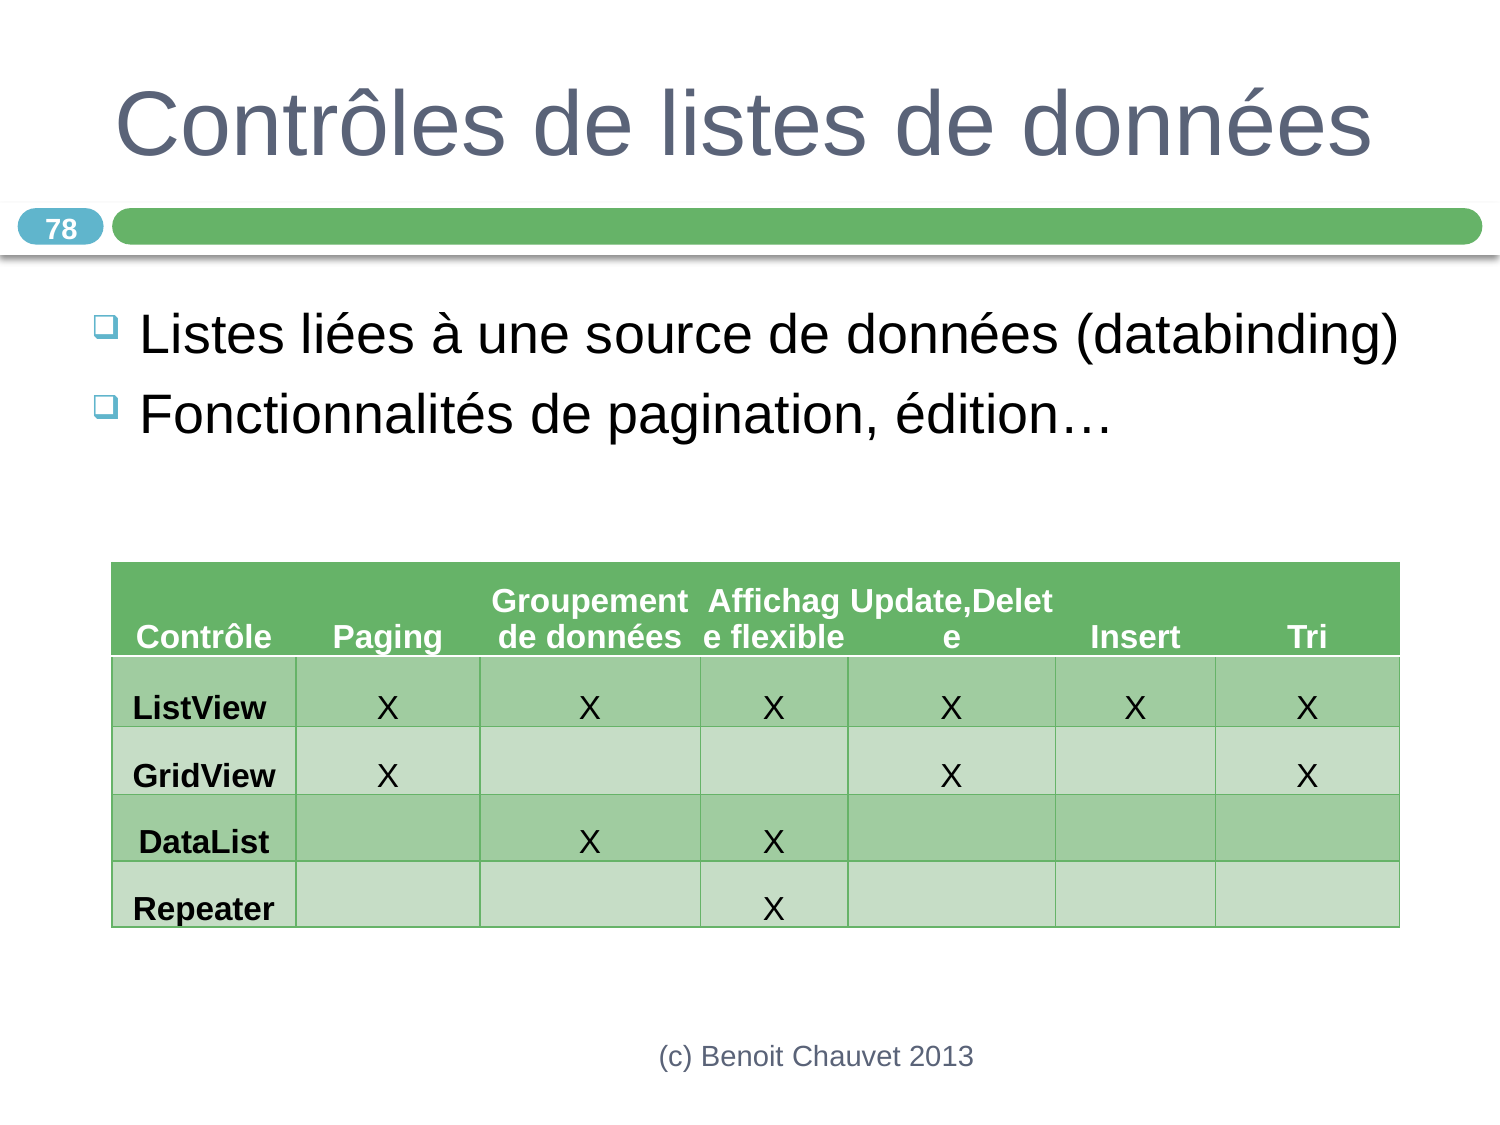

# Contrôles de listes de données
78
Listes liées à une source de données (databinding)
Fonctionnalités de pagination, édition…

| Contrôle | Paging | Groupement de données | Affichage flexible | Update,Delete | Insert | Tri |
| --- | --- | --- | --- | --- | --- | --- |
| ListView | X | X | X | X | X | X |
| GridView | X |  |  | X |  | X |
| DataList |  | X | X |  |  |  |
| Repeater |  |  | X |  |  |  |
(c) Benoit Chauvet 2013